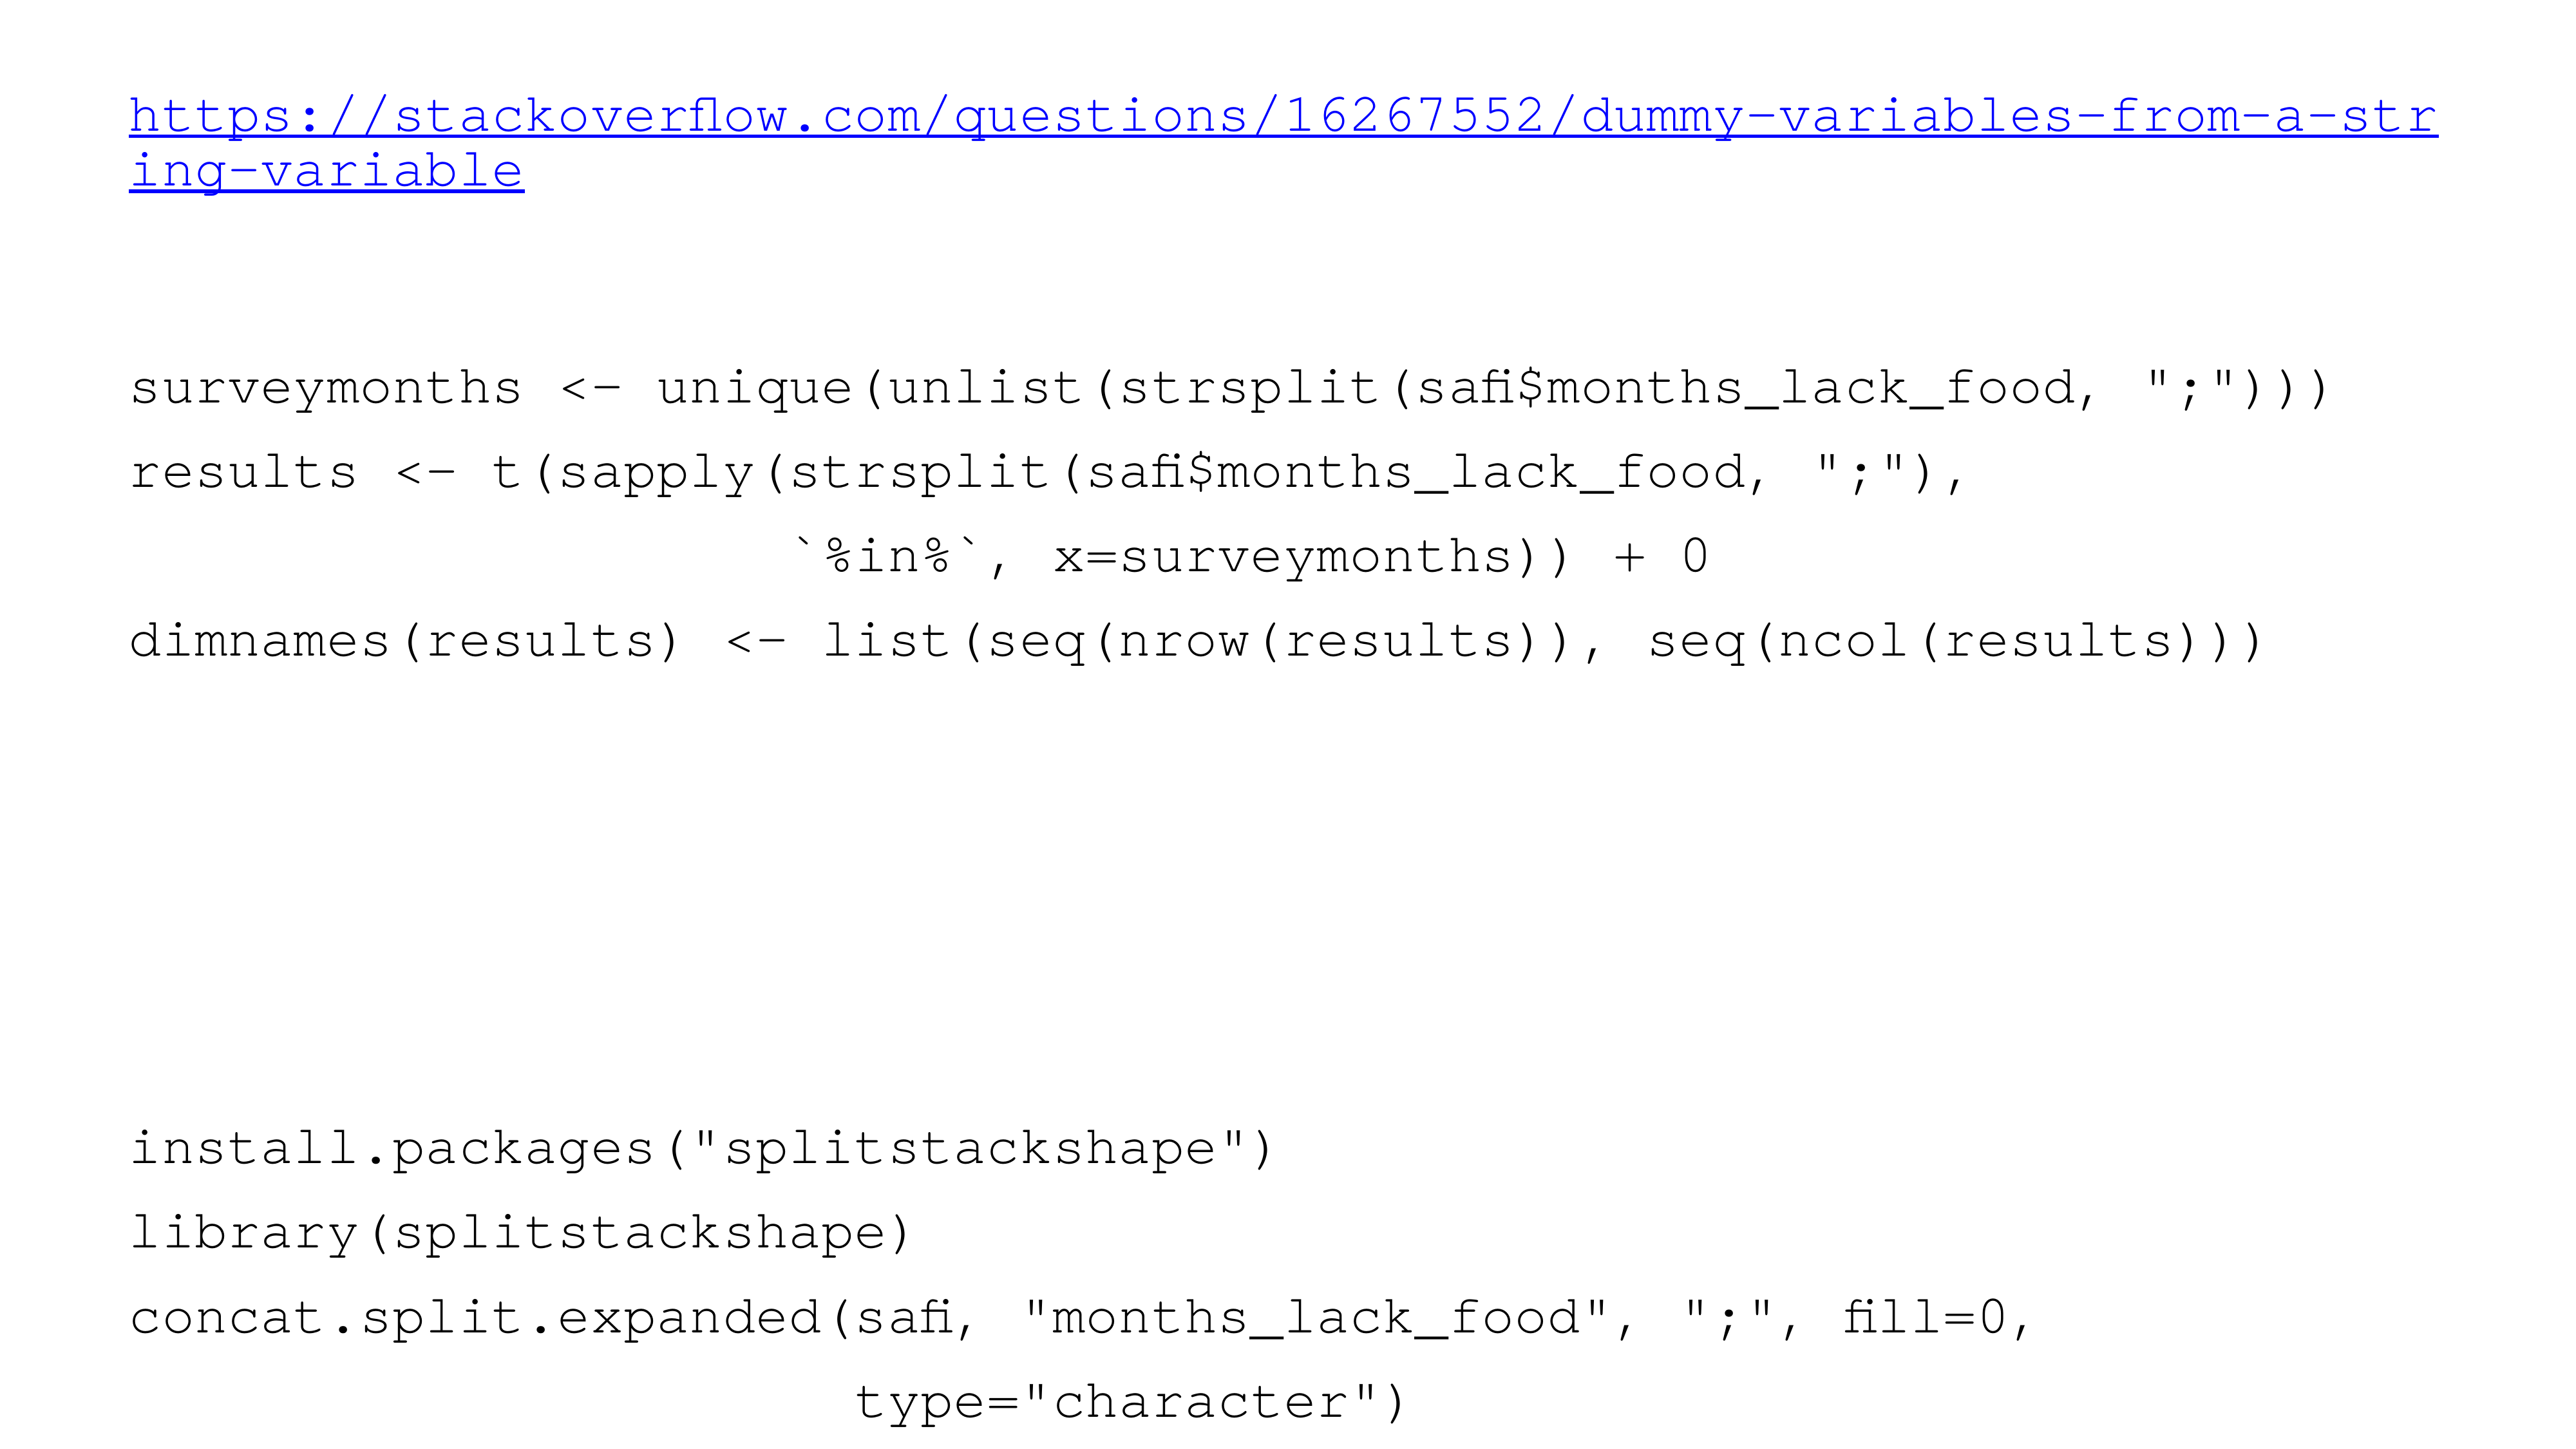

https://stackoverflow.com/questions/16267552/dummy-variables-from-a-string-variable

surveymonths <- unique(unlist(strsplit(safi$months_lack_food, ";")))
results <- t(sapply(strsplit(safi$months_lack_food, ";"),
                    `%in%`, x=surveymonths)) + 0
dimnames(results) <- list(seq(nrow(results)), seq(ncol(results)))

install.packages("splitstackshape")
library(splitstackshape)
concat.split.expanded(safi, "months_lack_food", ";", fill=0,
                      type="character")